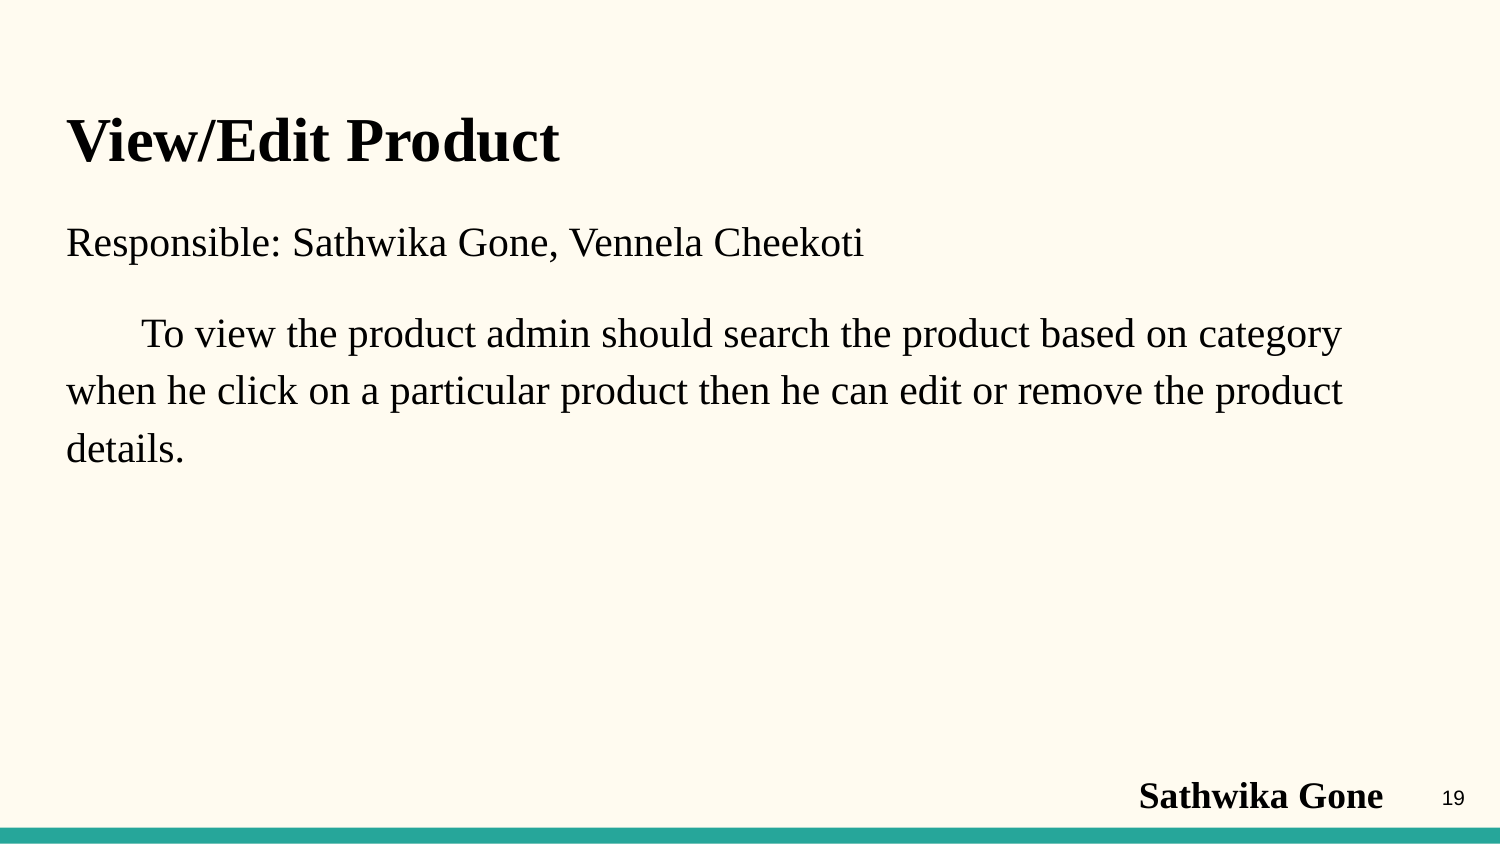

# View/Edit Product
Responsible: Sathwika Gone, Vennela Cheekoti
To view the product admin should search the product based on category when he click on a particular product then he can edit or remove the product details.
Sathwika Gone
19